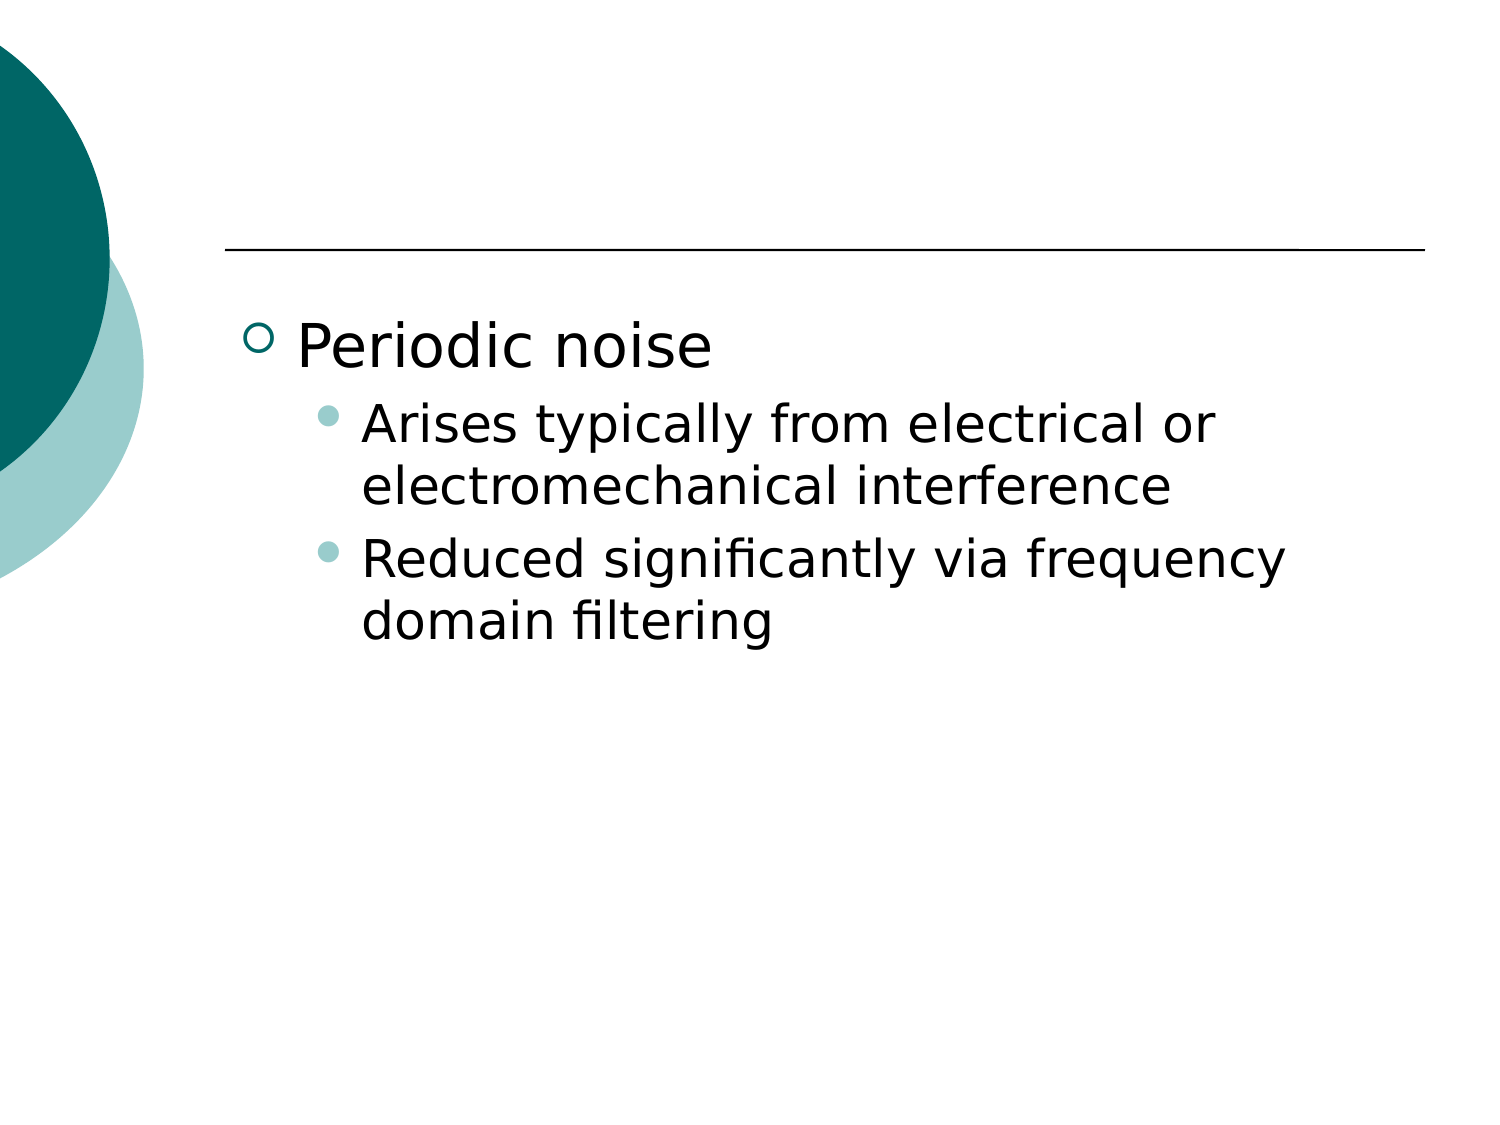

#
Periodic noise
Arises typically from electrical or electromechanical interference
Reduced significantly via frequency domain filtering